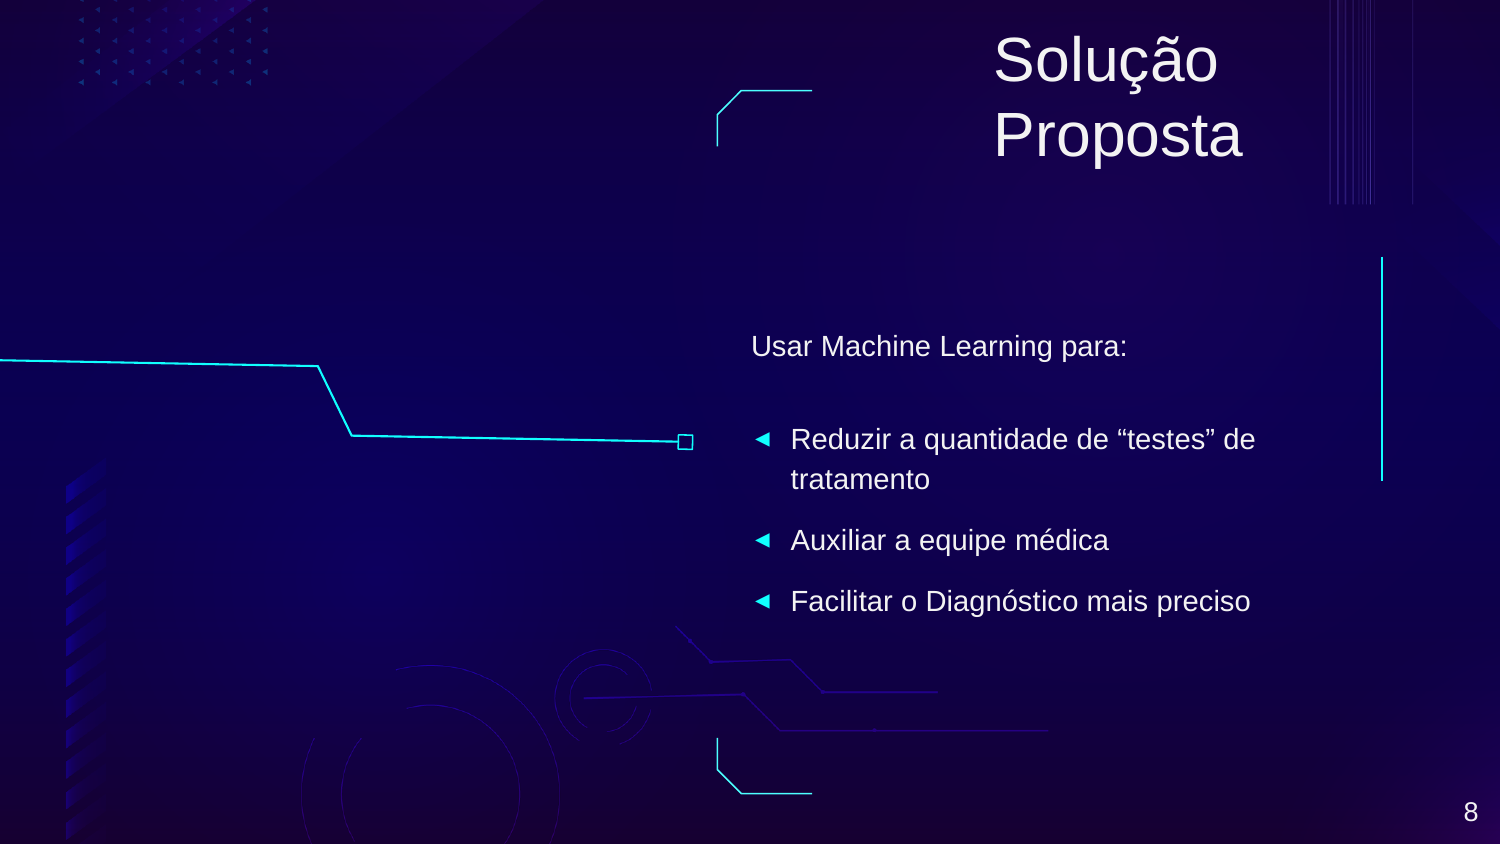

# Solução Proposta
Usar Machine Learning para:

Reduzir a quantidade de “testes” de tratamento
Auxiliar a equipe médica
Facilitar o Diagnóstico mais preciso

8